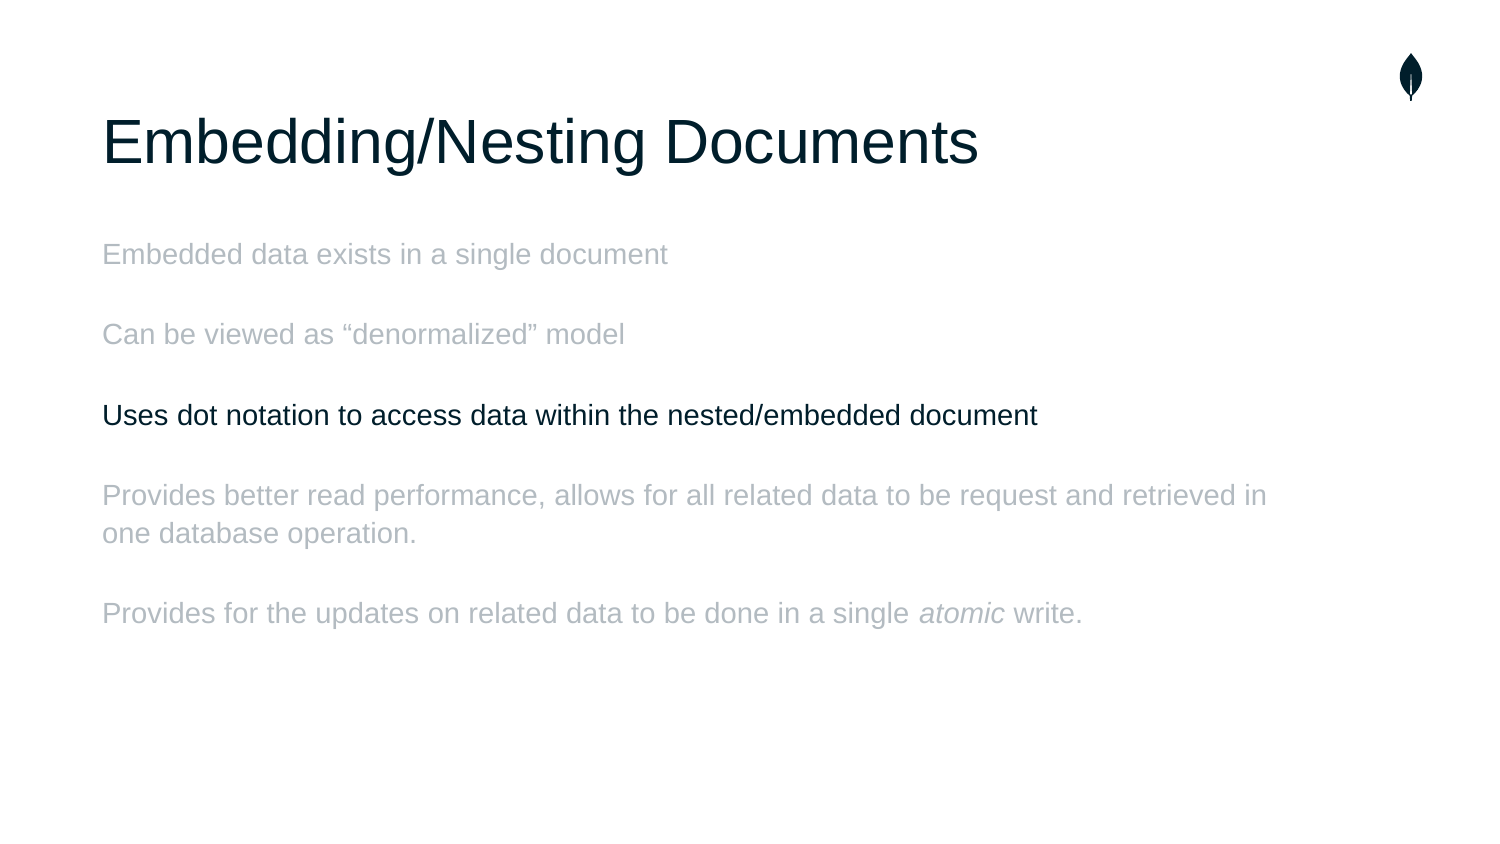

# Embedding/Nesting Documents

Embedded data exists in a single document
Can be viewed as “denormalized” model
Uses dot notation to access data within the nested/embedded document
Provides better read performance, allows for all related data to be request and retrieved in one database operation.
Provides for the updates on related data to be done in a single atomic write.